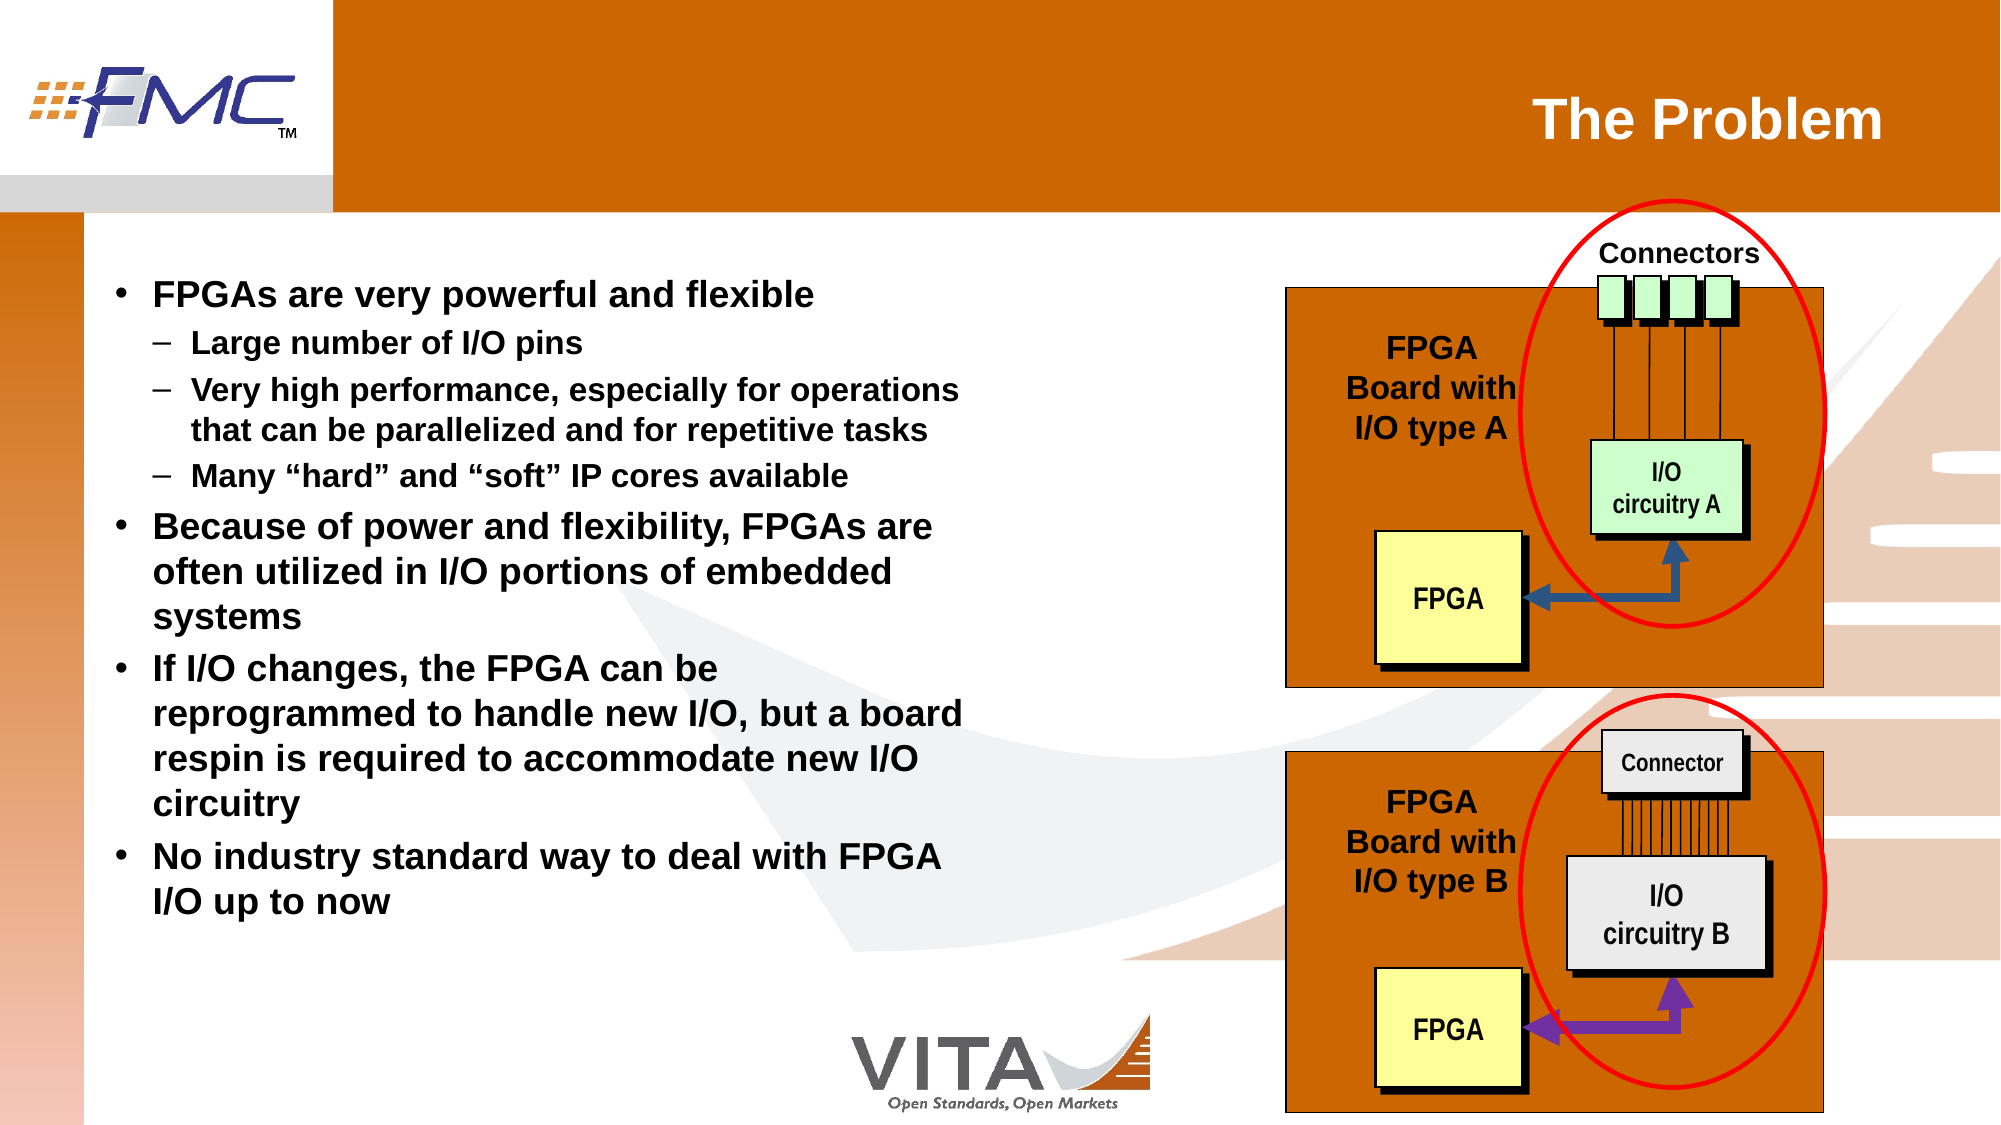

# The Problem

Connectors

FPGA Board with I/O type A
I/O
circuitry A
FPGA
FPGAs are very powerful and flexible
Large number of I/O pins
Very high performance, especially for operations that can be parallelized and for repetitive tasks
Many “hard” and “soft” IP cores available
Because of power and flexibility, FPGAs are often utilized in I/O portions of embedded systems
If I/O changes, the FPGA can be reprogrammed to handle new I/O, but a board respin is required to accommodate new I/O circuitry
No industry standard way to deal with FPGA I/O up to now

Connector

FPGA Board with I/O type B
I/O
circuitry B
FPGA